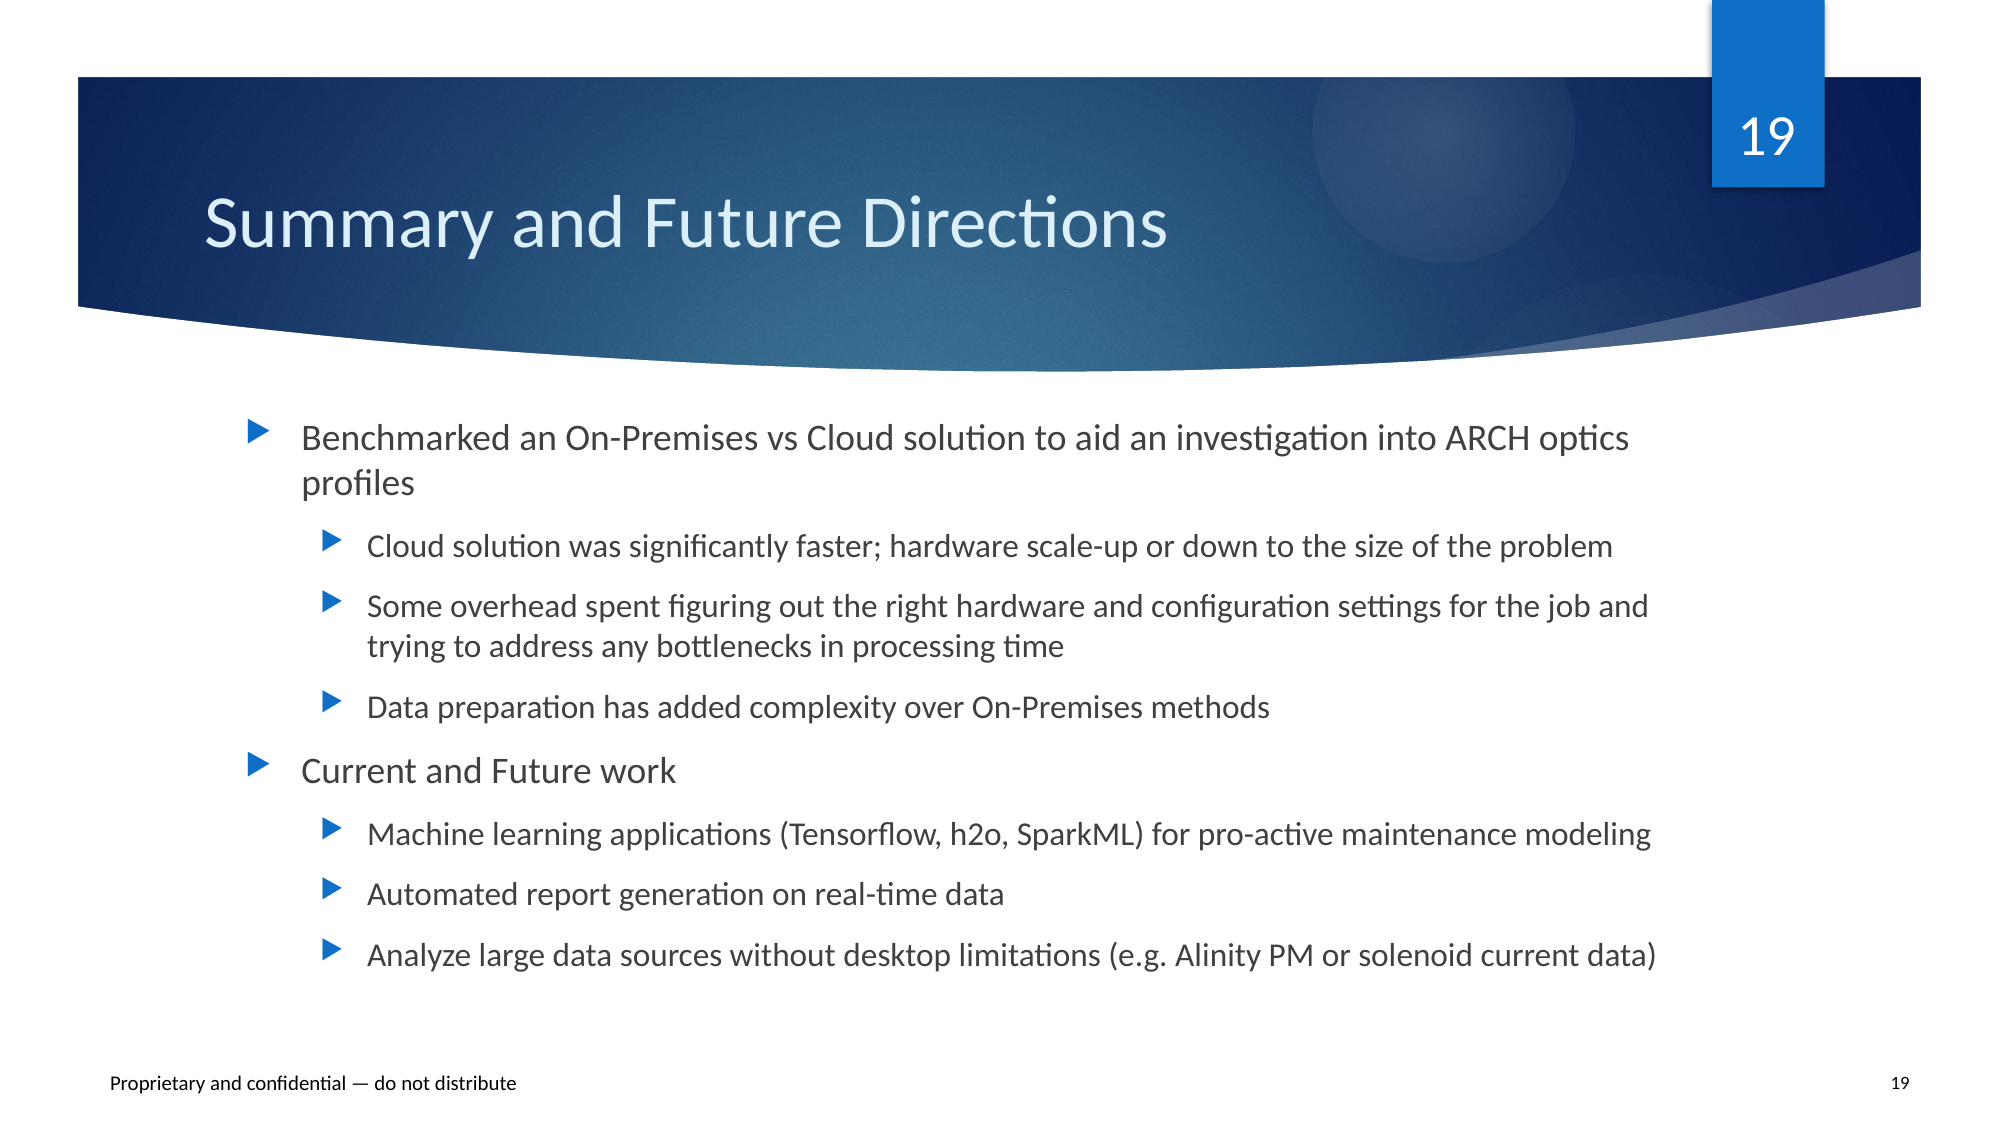

19
# Summary and Future Directions
Benchmarked an On-Premises vs Cloud solution to aid an investigation into ARCH optics profiles
Cloud solution was significantly faster; hardware scale-up or down to the size of the problem
Some overhead spent figuring out the right hardware and configuration settings for the job and trying to address any bottlenecks in processing time
Data preparation has added complexity over On-Premises methods
Current and Future work
Machine learning applications (Tensorflow, h2o, SparkML) for pro-active maintenance modeling
Automated report generation on real-time data
Analyze large data sources without desktop limitations (e.g. Alinity PM or solenoid current data)